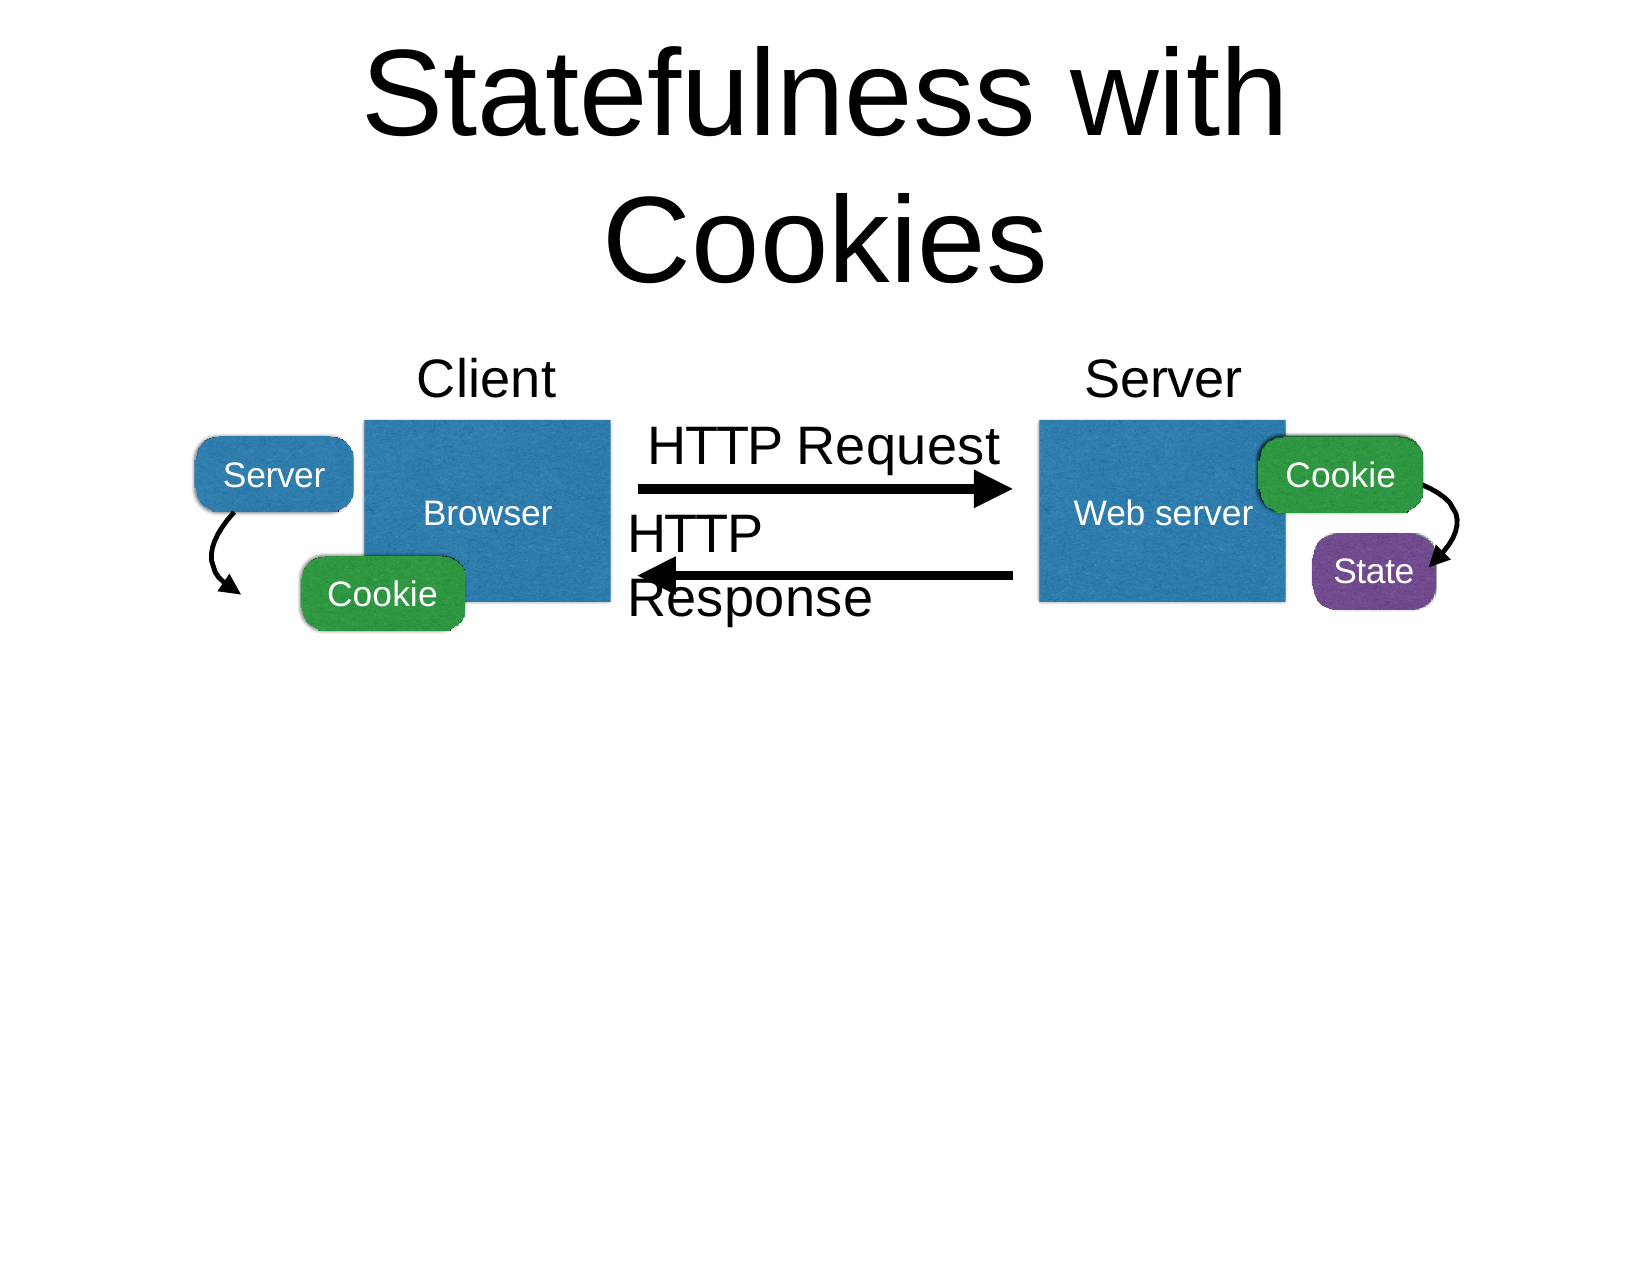

# Statefulness with Cookies
Client	Server
HTTP Request

Server	Cookie

Browser	Web server
HTTP Response

State

Cookie